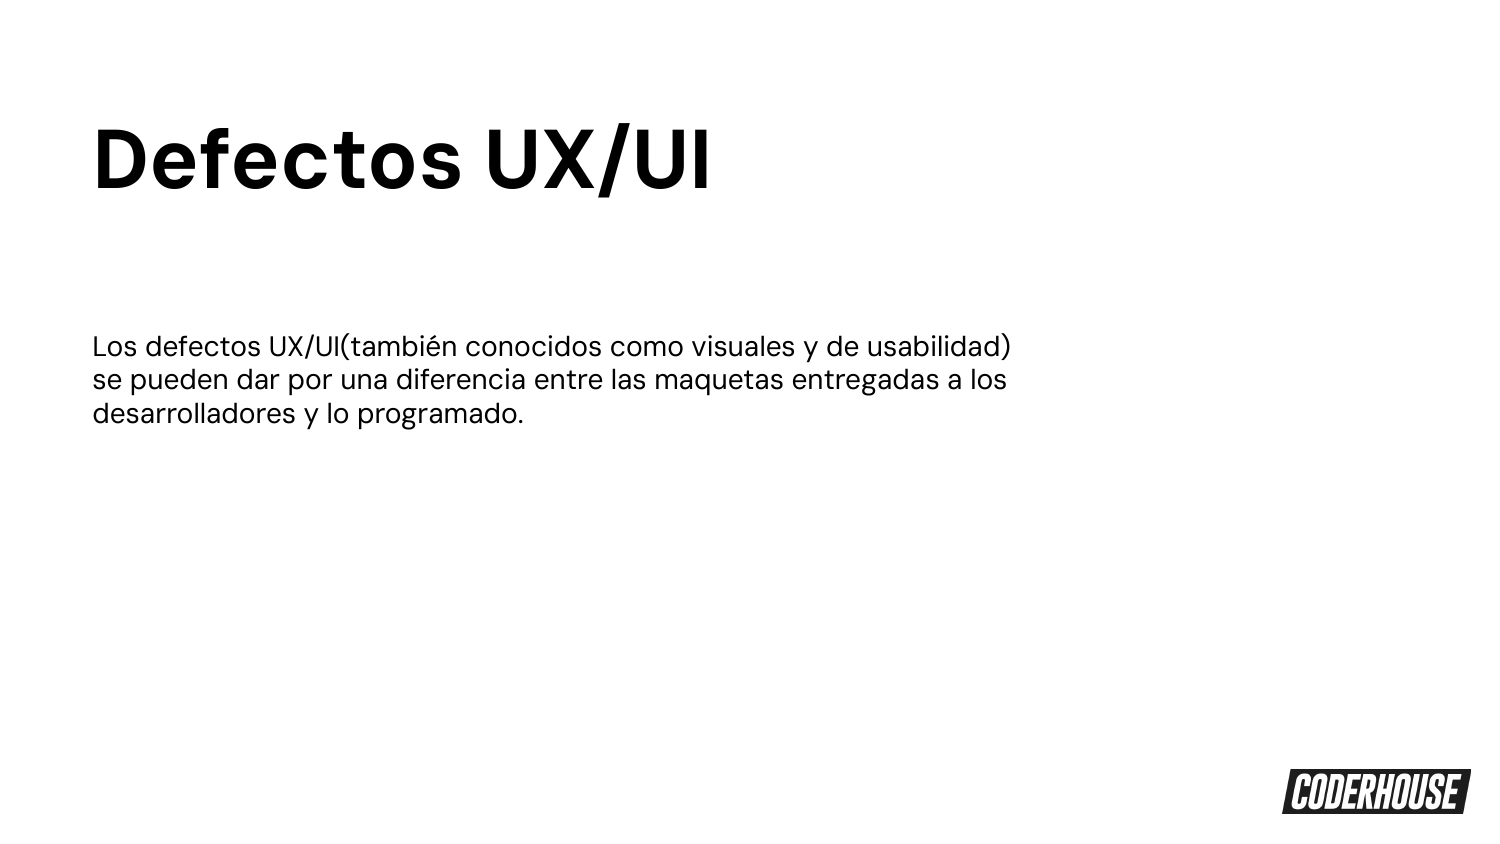

Defectos UX/UI
Los defectos UX/UI(también conocidos como visuales y de usabilidad) se pueden dar por una diferencia entre las maquetas entregadas a los desarrolladores y lo programado.